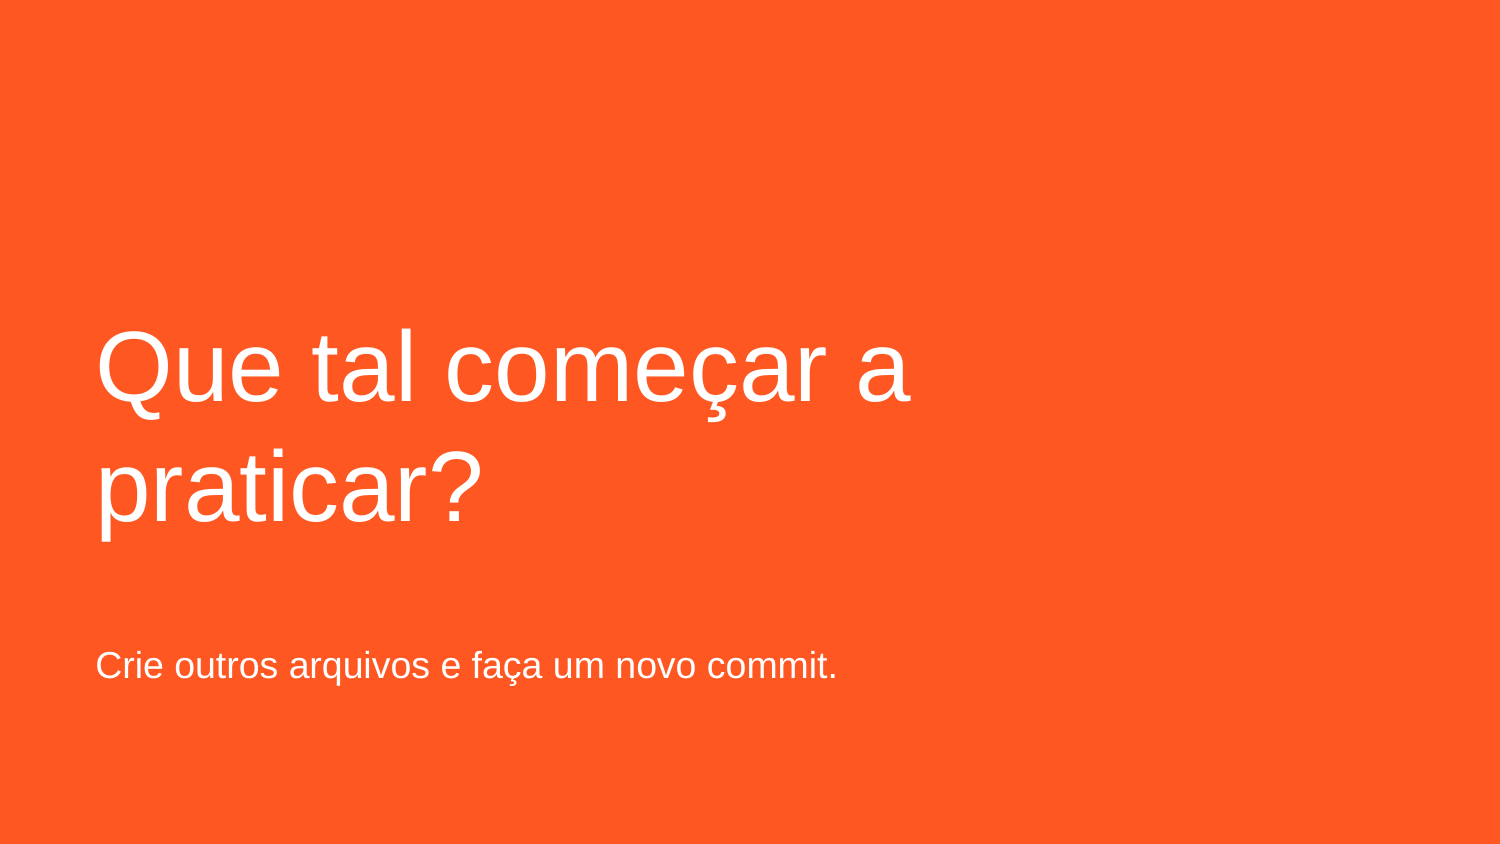

# Que tal começar a praticar?
Crie outros arquivos e faça um novo commit.